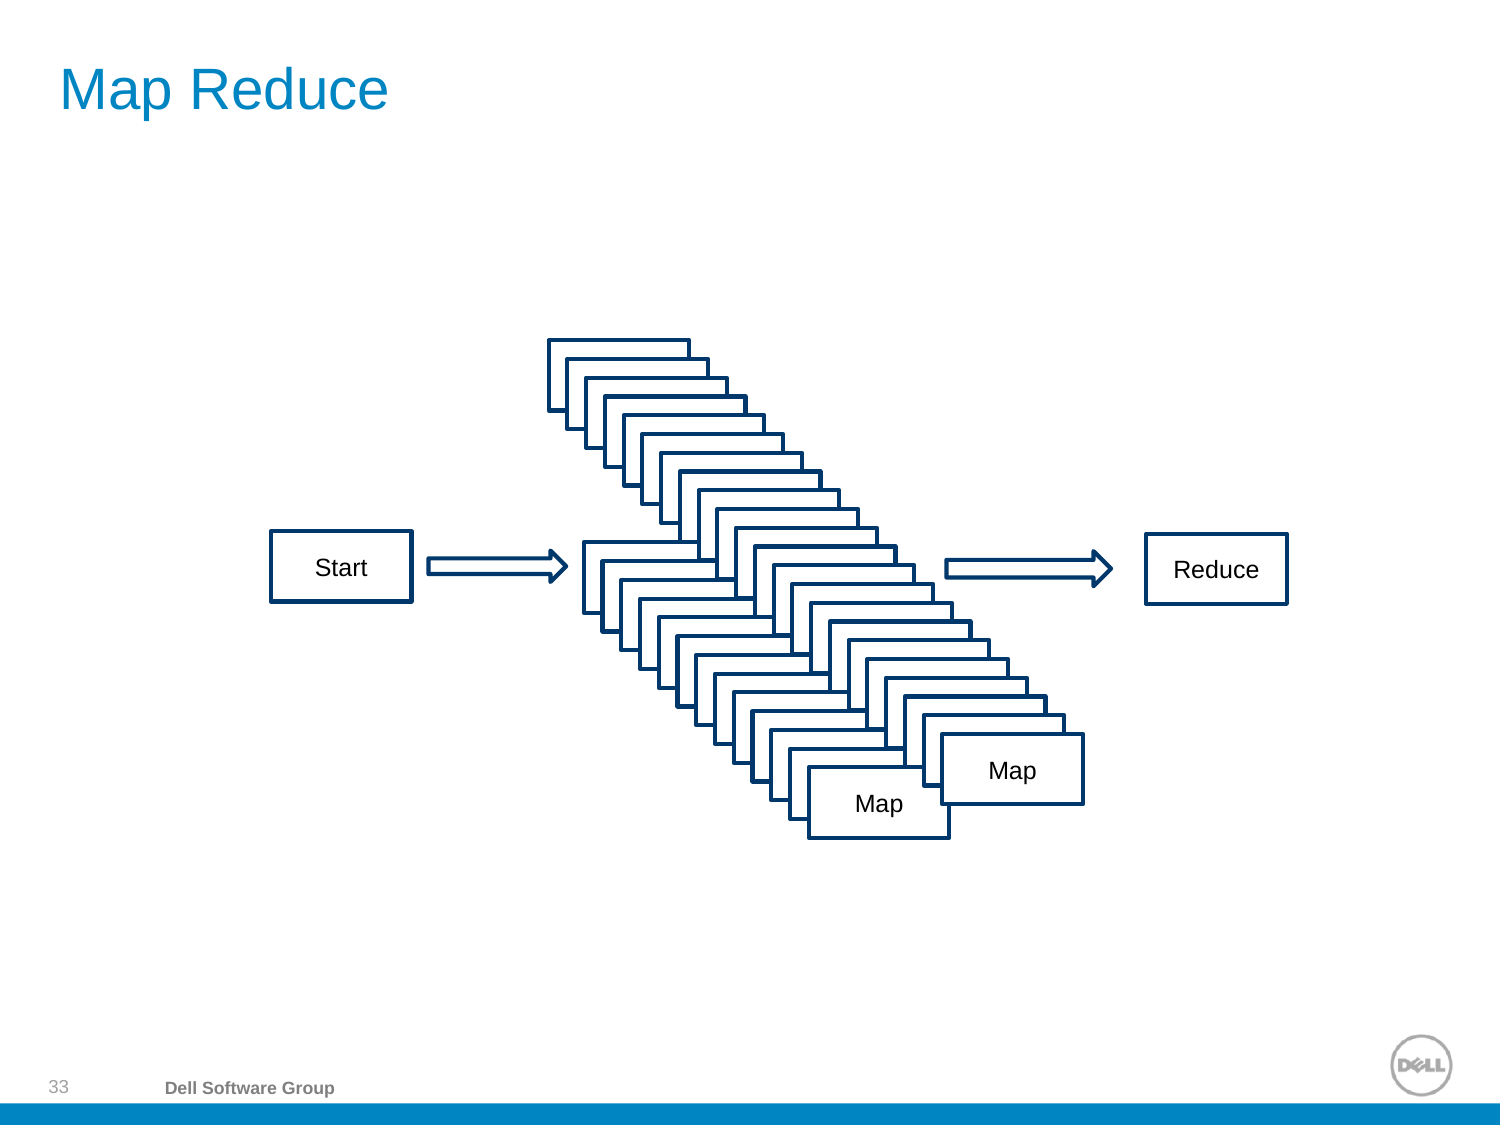

# Map Reduce
Map
Map
Map
Map
Map
Map
Map
Map
Map
Map
Map
Start
Reduce
Map
Map

Map
Map
Map
Map
Map
Map
Map
Map
Map
Map
Map
Map
Map
Map
Map
Map
Map
Map
Map
Map
Map
Map